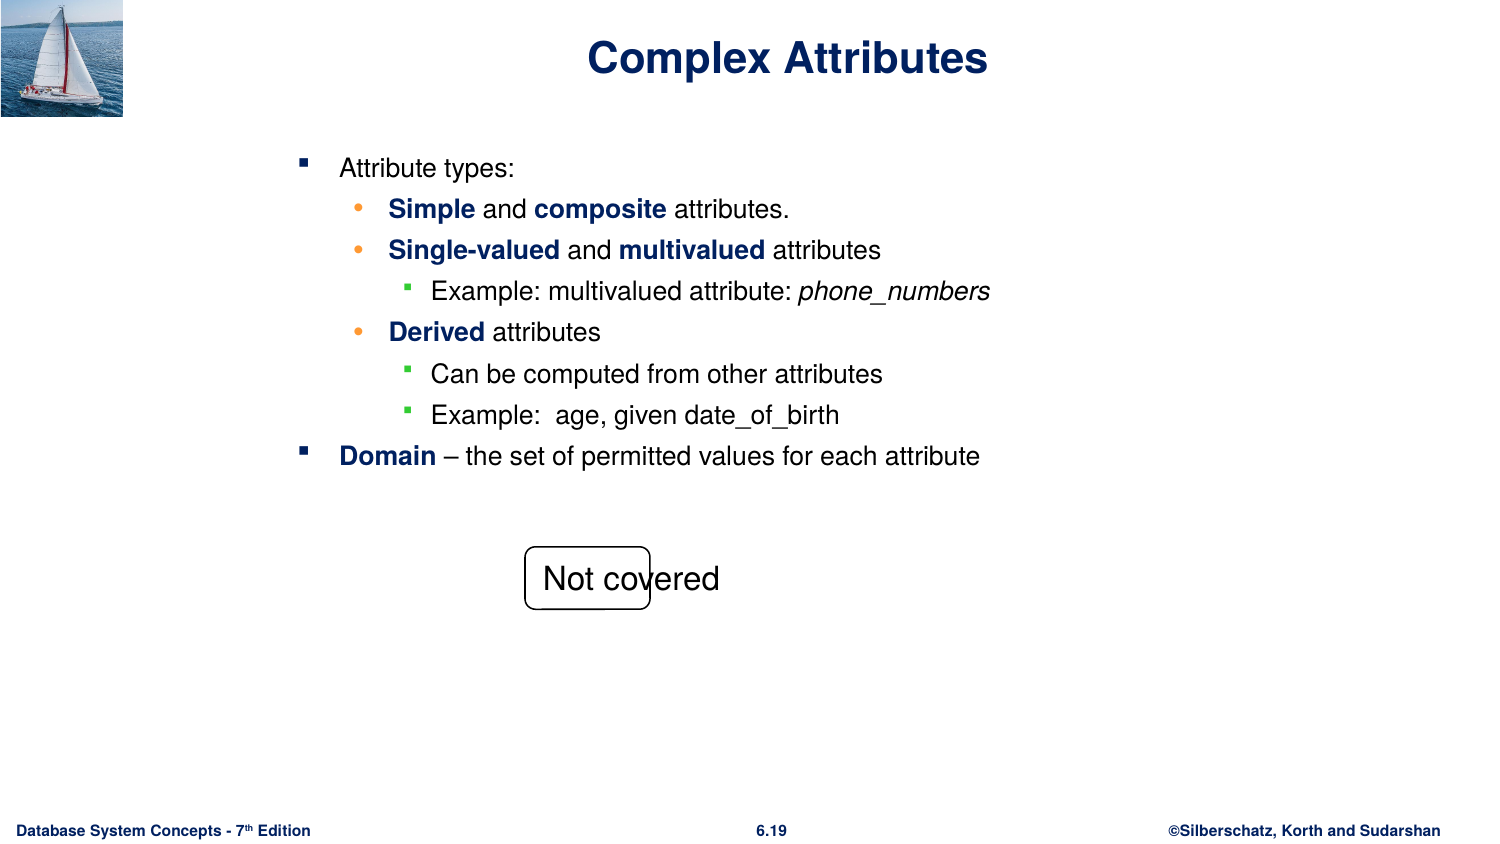

# Complex Attributes
Attribute types:
Simple and composite attributes.
Single-valued and multivalued attributes
Example: multivalued attribute: phone_numbers
Derived attributes
Can be computed from other attributes
Example:  age, given date_of_birth
Domain – the set of permitted values for each attribute

Not covered